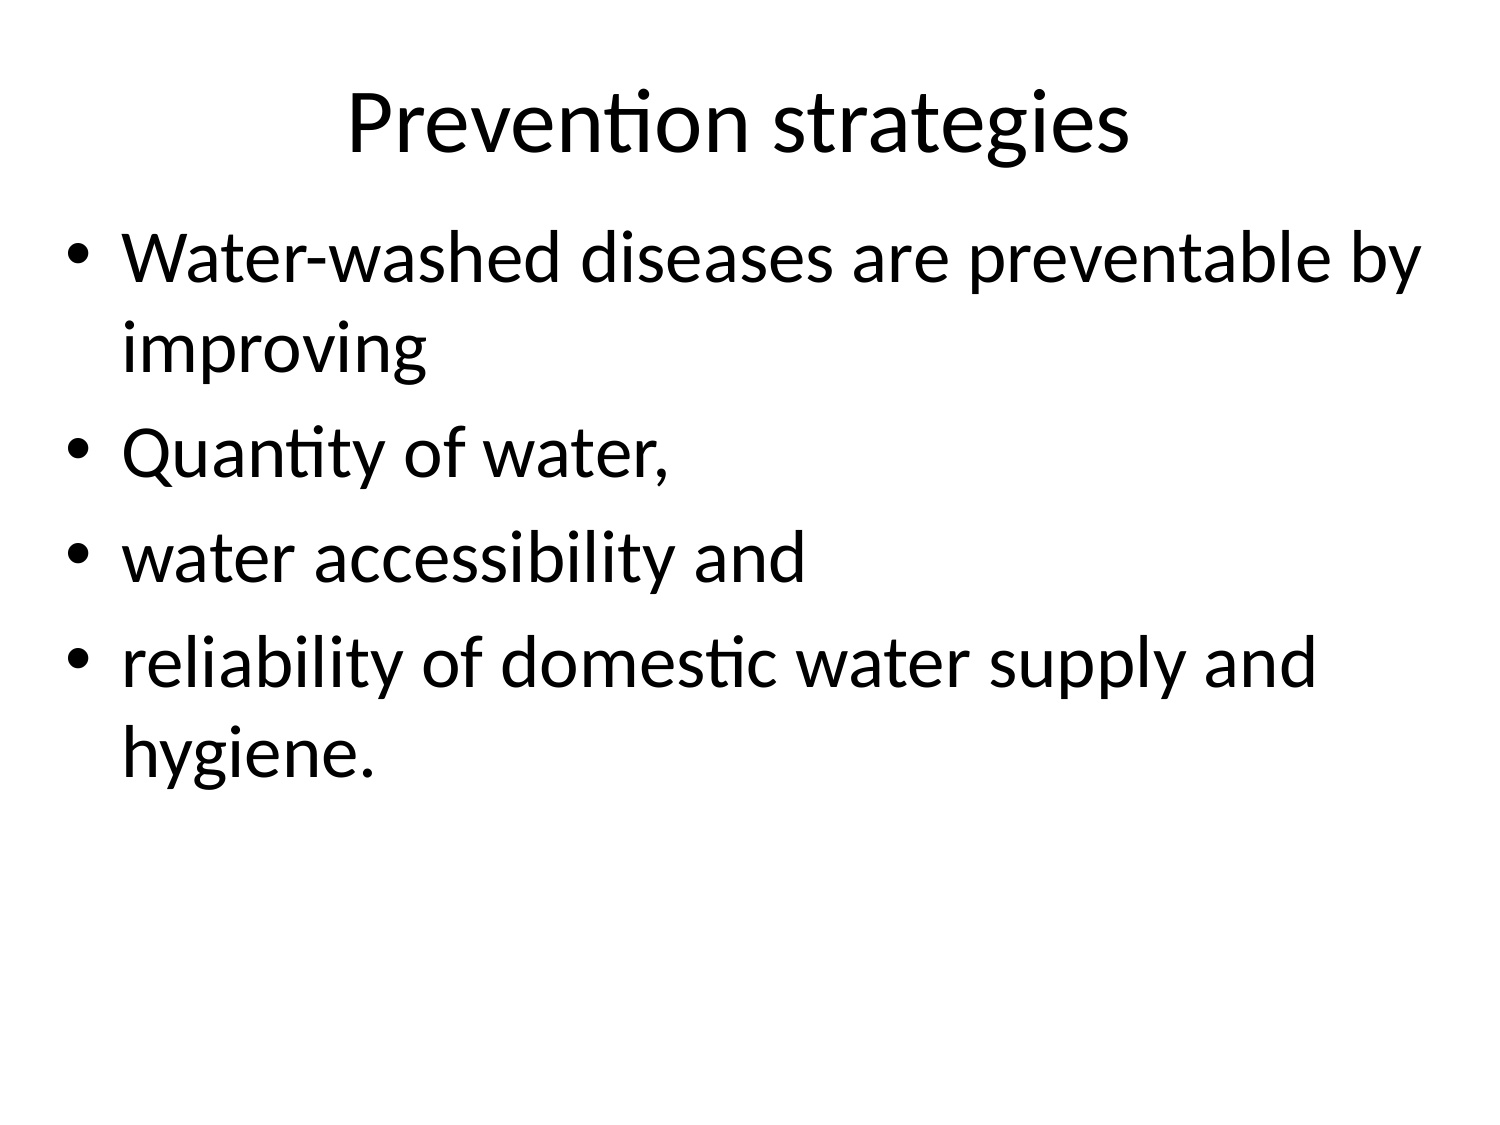

# Prevention strategies
Water-washed diseases are preventable by improving
Quantity of water,
water accessibility and
reliability of domestic water supply and hygiene.